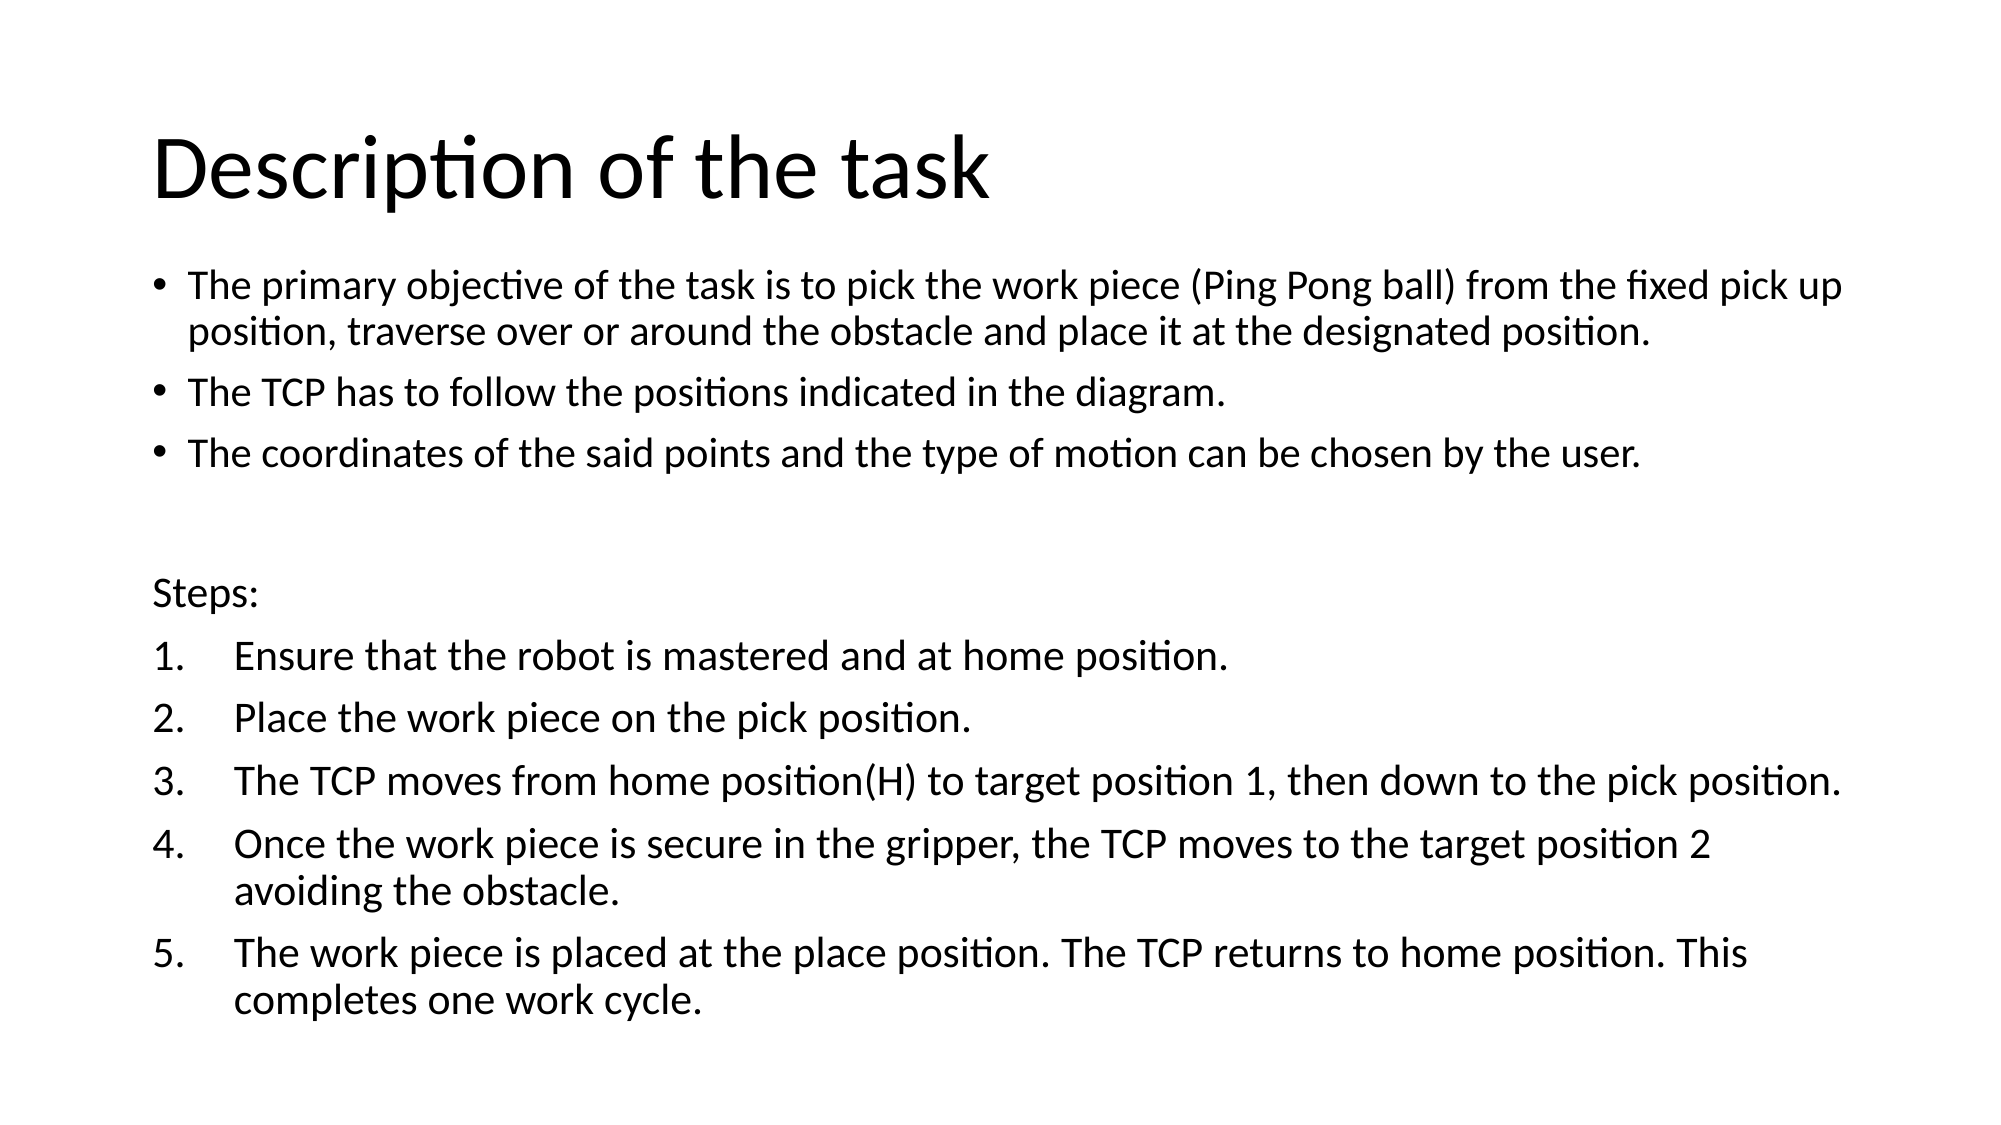

# Description of the task
The primary objective of the task is to pick the work piece (Ping Pong ball) from the fixed pick up position, traverse over or around the obstacle and place it at the designated position.
The TCP has to follow the positions indicated in the diagram.
The coordinates of the said points and the type of motion can be chosen by the user.
Steps:
Ensure that the robot is mastered and at home position.
Place the work piece on the pick position.
The TCP moves from home position(H) to target position 1, then down to the pick position.
Once the work piece is secure in the gripper, the TCP moves to the target position 2 avoiding the obstacle.
The work piece is placed at the place position. The TCP returns to home position. This completes one work cycle.